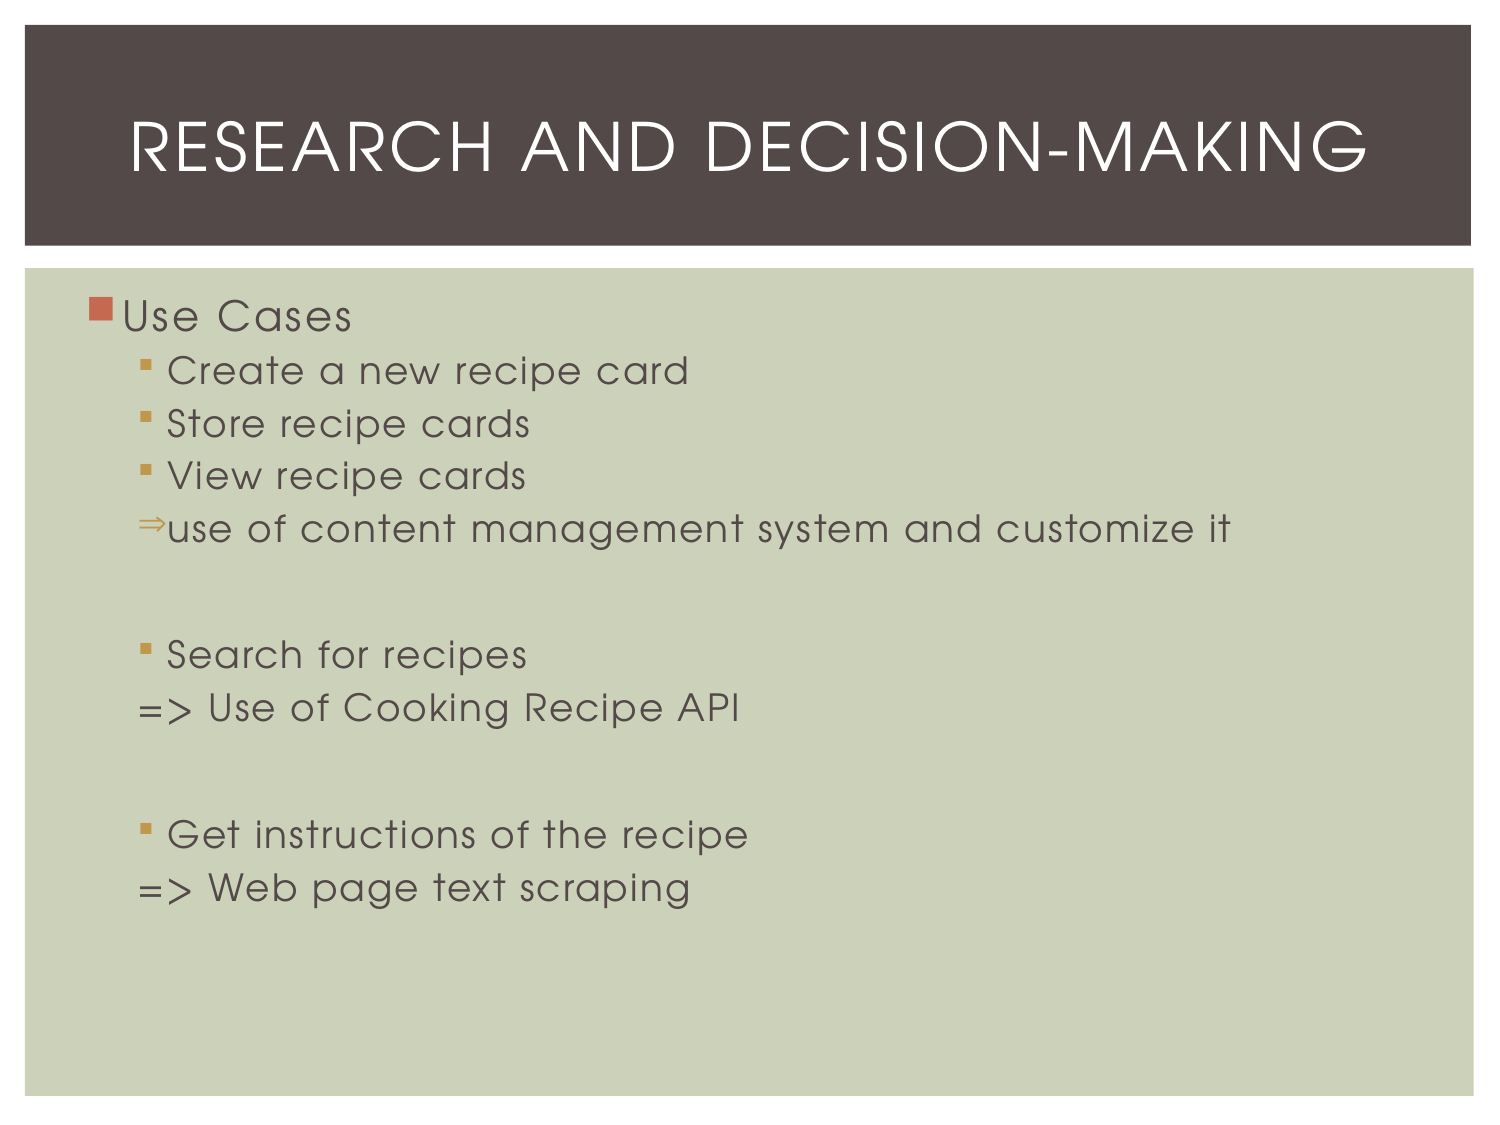

# Research and decision-making
Use Cases
Create a new recipe card
Store recipe cards
View recipe cards
use of content management system and customize it

Search for recipes
=> Use of Cooking Recipe API

Get instructions of the recipe
=> Web page text scraping